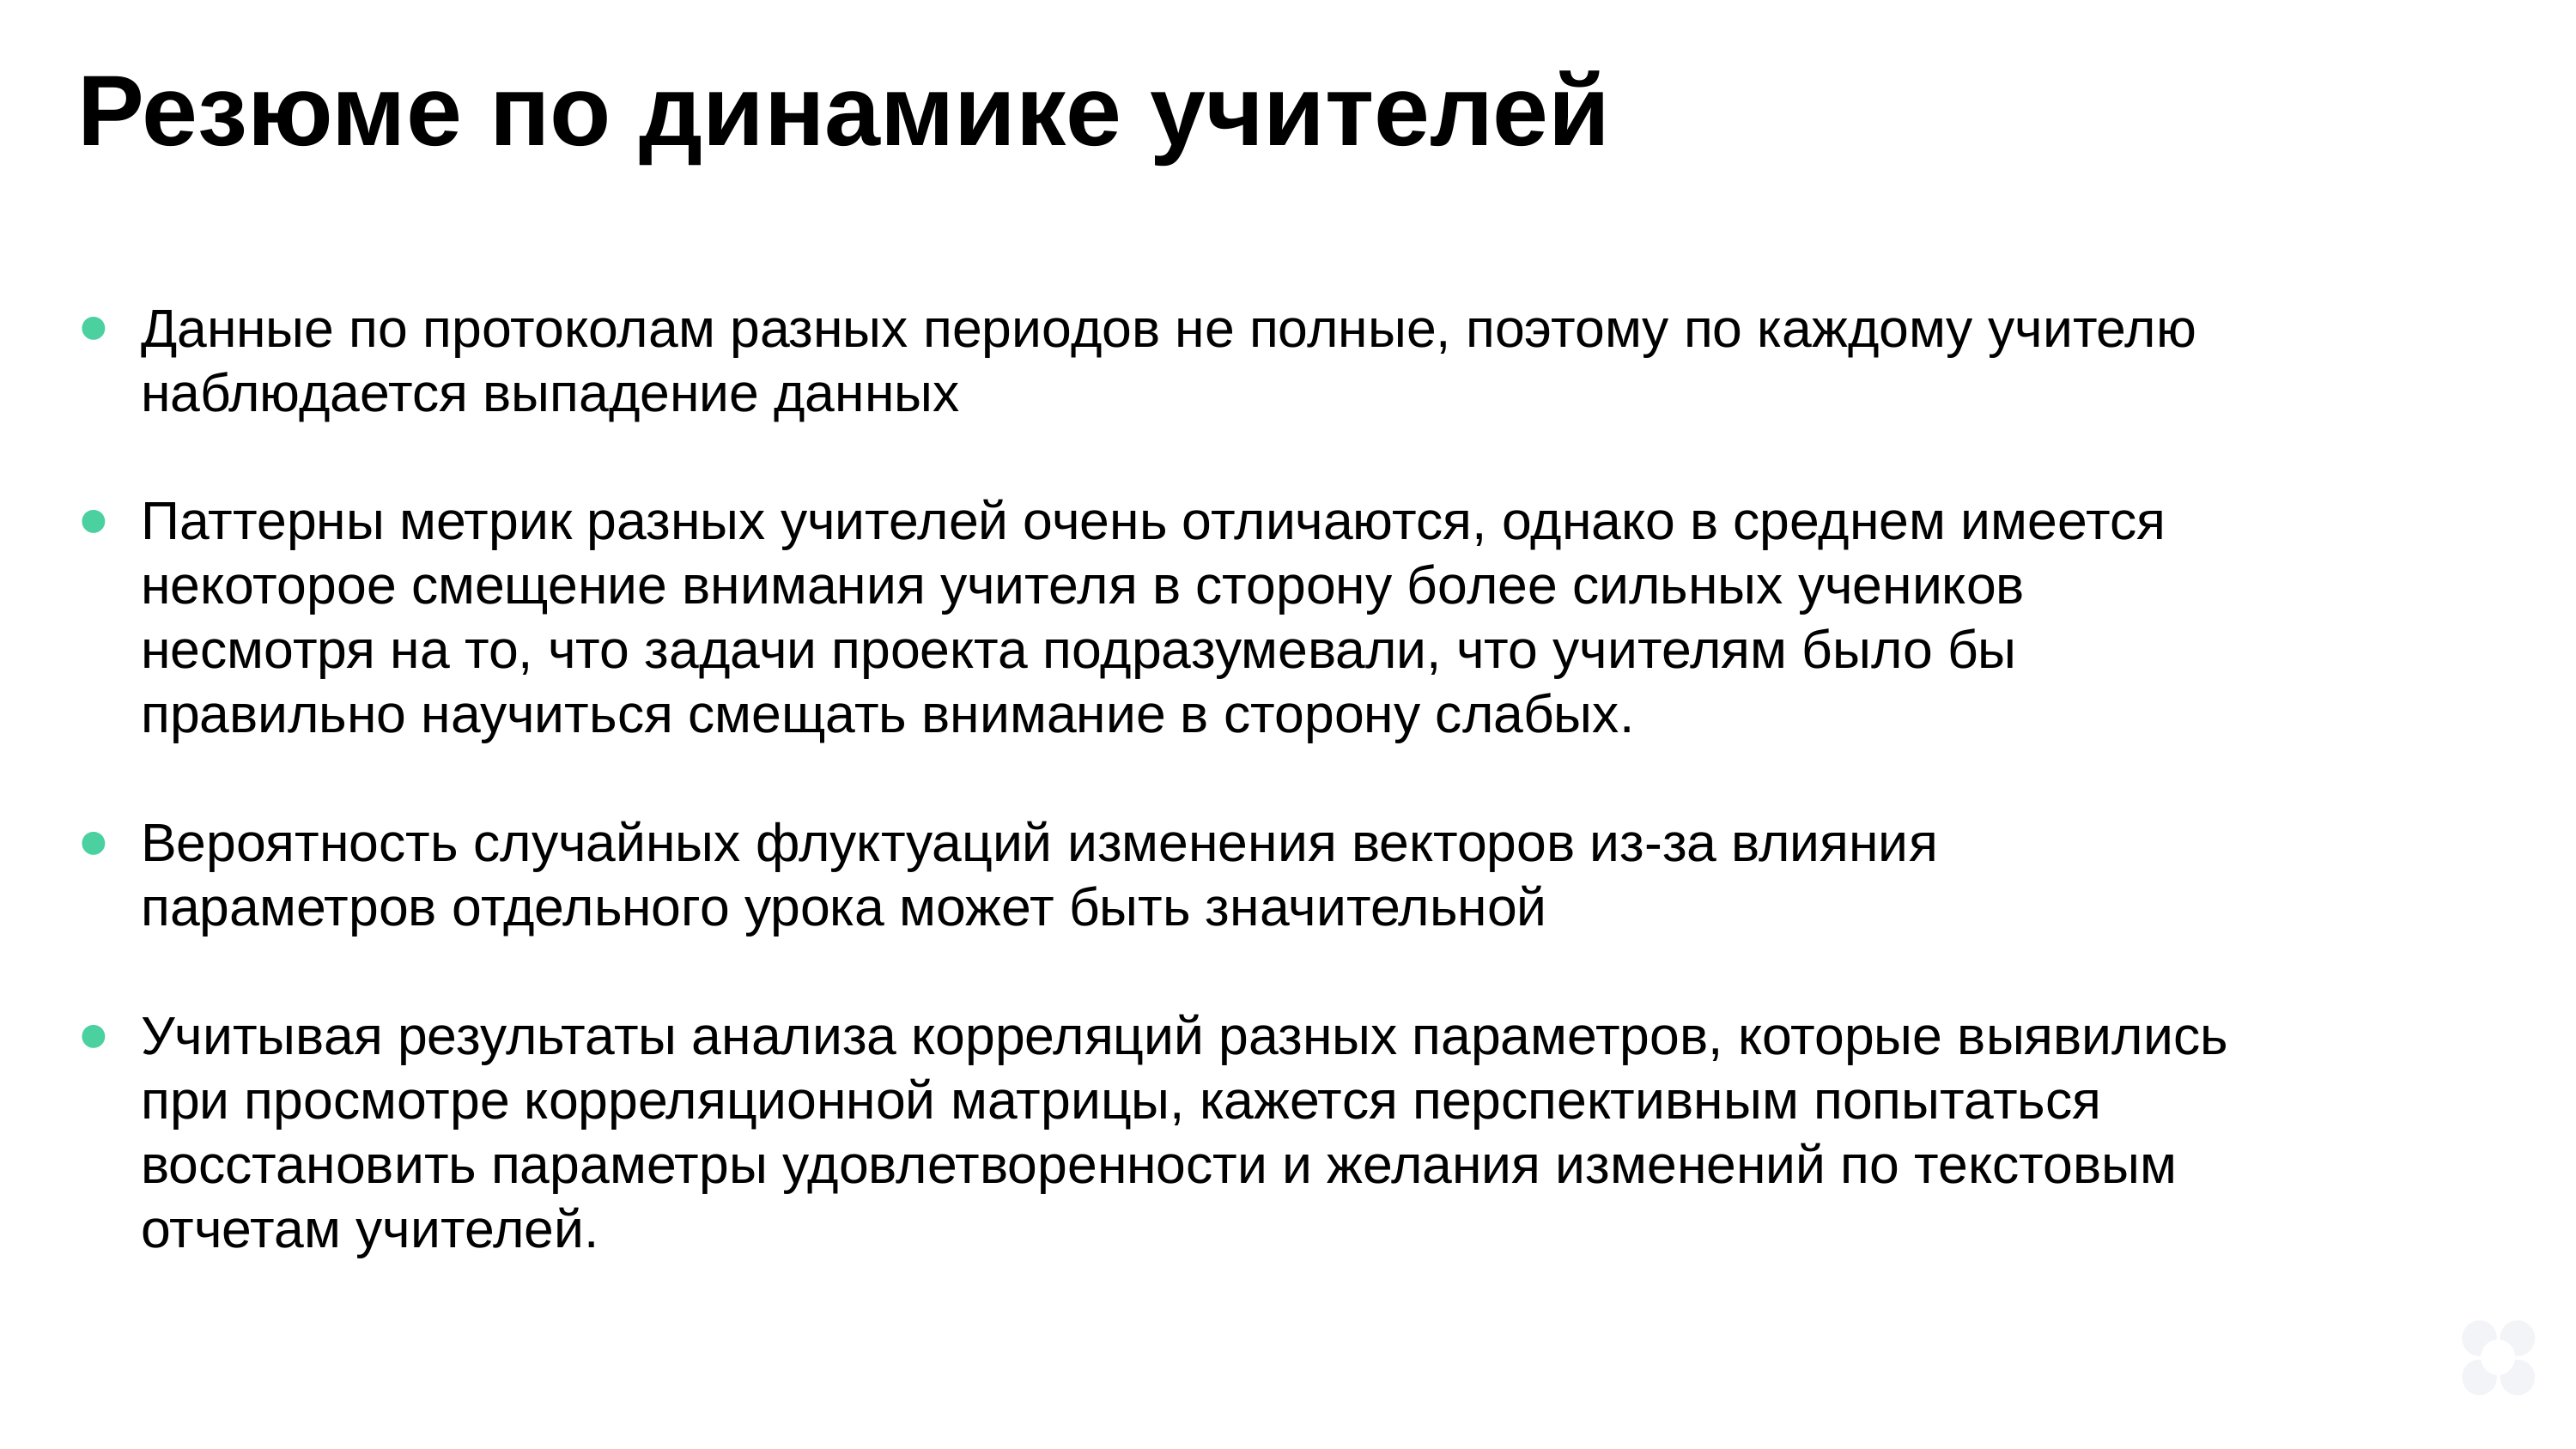

Резюме по динамике учителей
Данные по протоколам разных периодов не полные, поэтому по каждому учителю наблюдается выпадение данных
Паттерны метрик разных учителей очень отличаются, однако в среднем имеется некоторое смещение внимания учителя в сторону более сильных учеников несмотря на то, что задачи проекта подразумевали, что учителям было бы правильно научиться смещать внимание в сторону слабых.

Вероятность случайных флуктуаций изменения векторов из-за влияния параметров отдельного урока может быть значительной
Учитывая результаты анализа корреляций разных параметров, которые выявились при просмотре корреляционной матрицы, кажется перспективным попытаться восстановить параметры удовлетворенности и желания изменений по текстовым отчетам учителей.